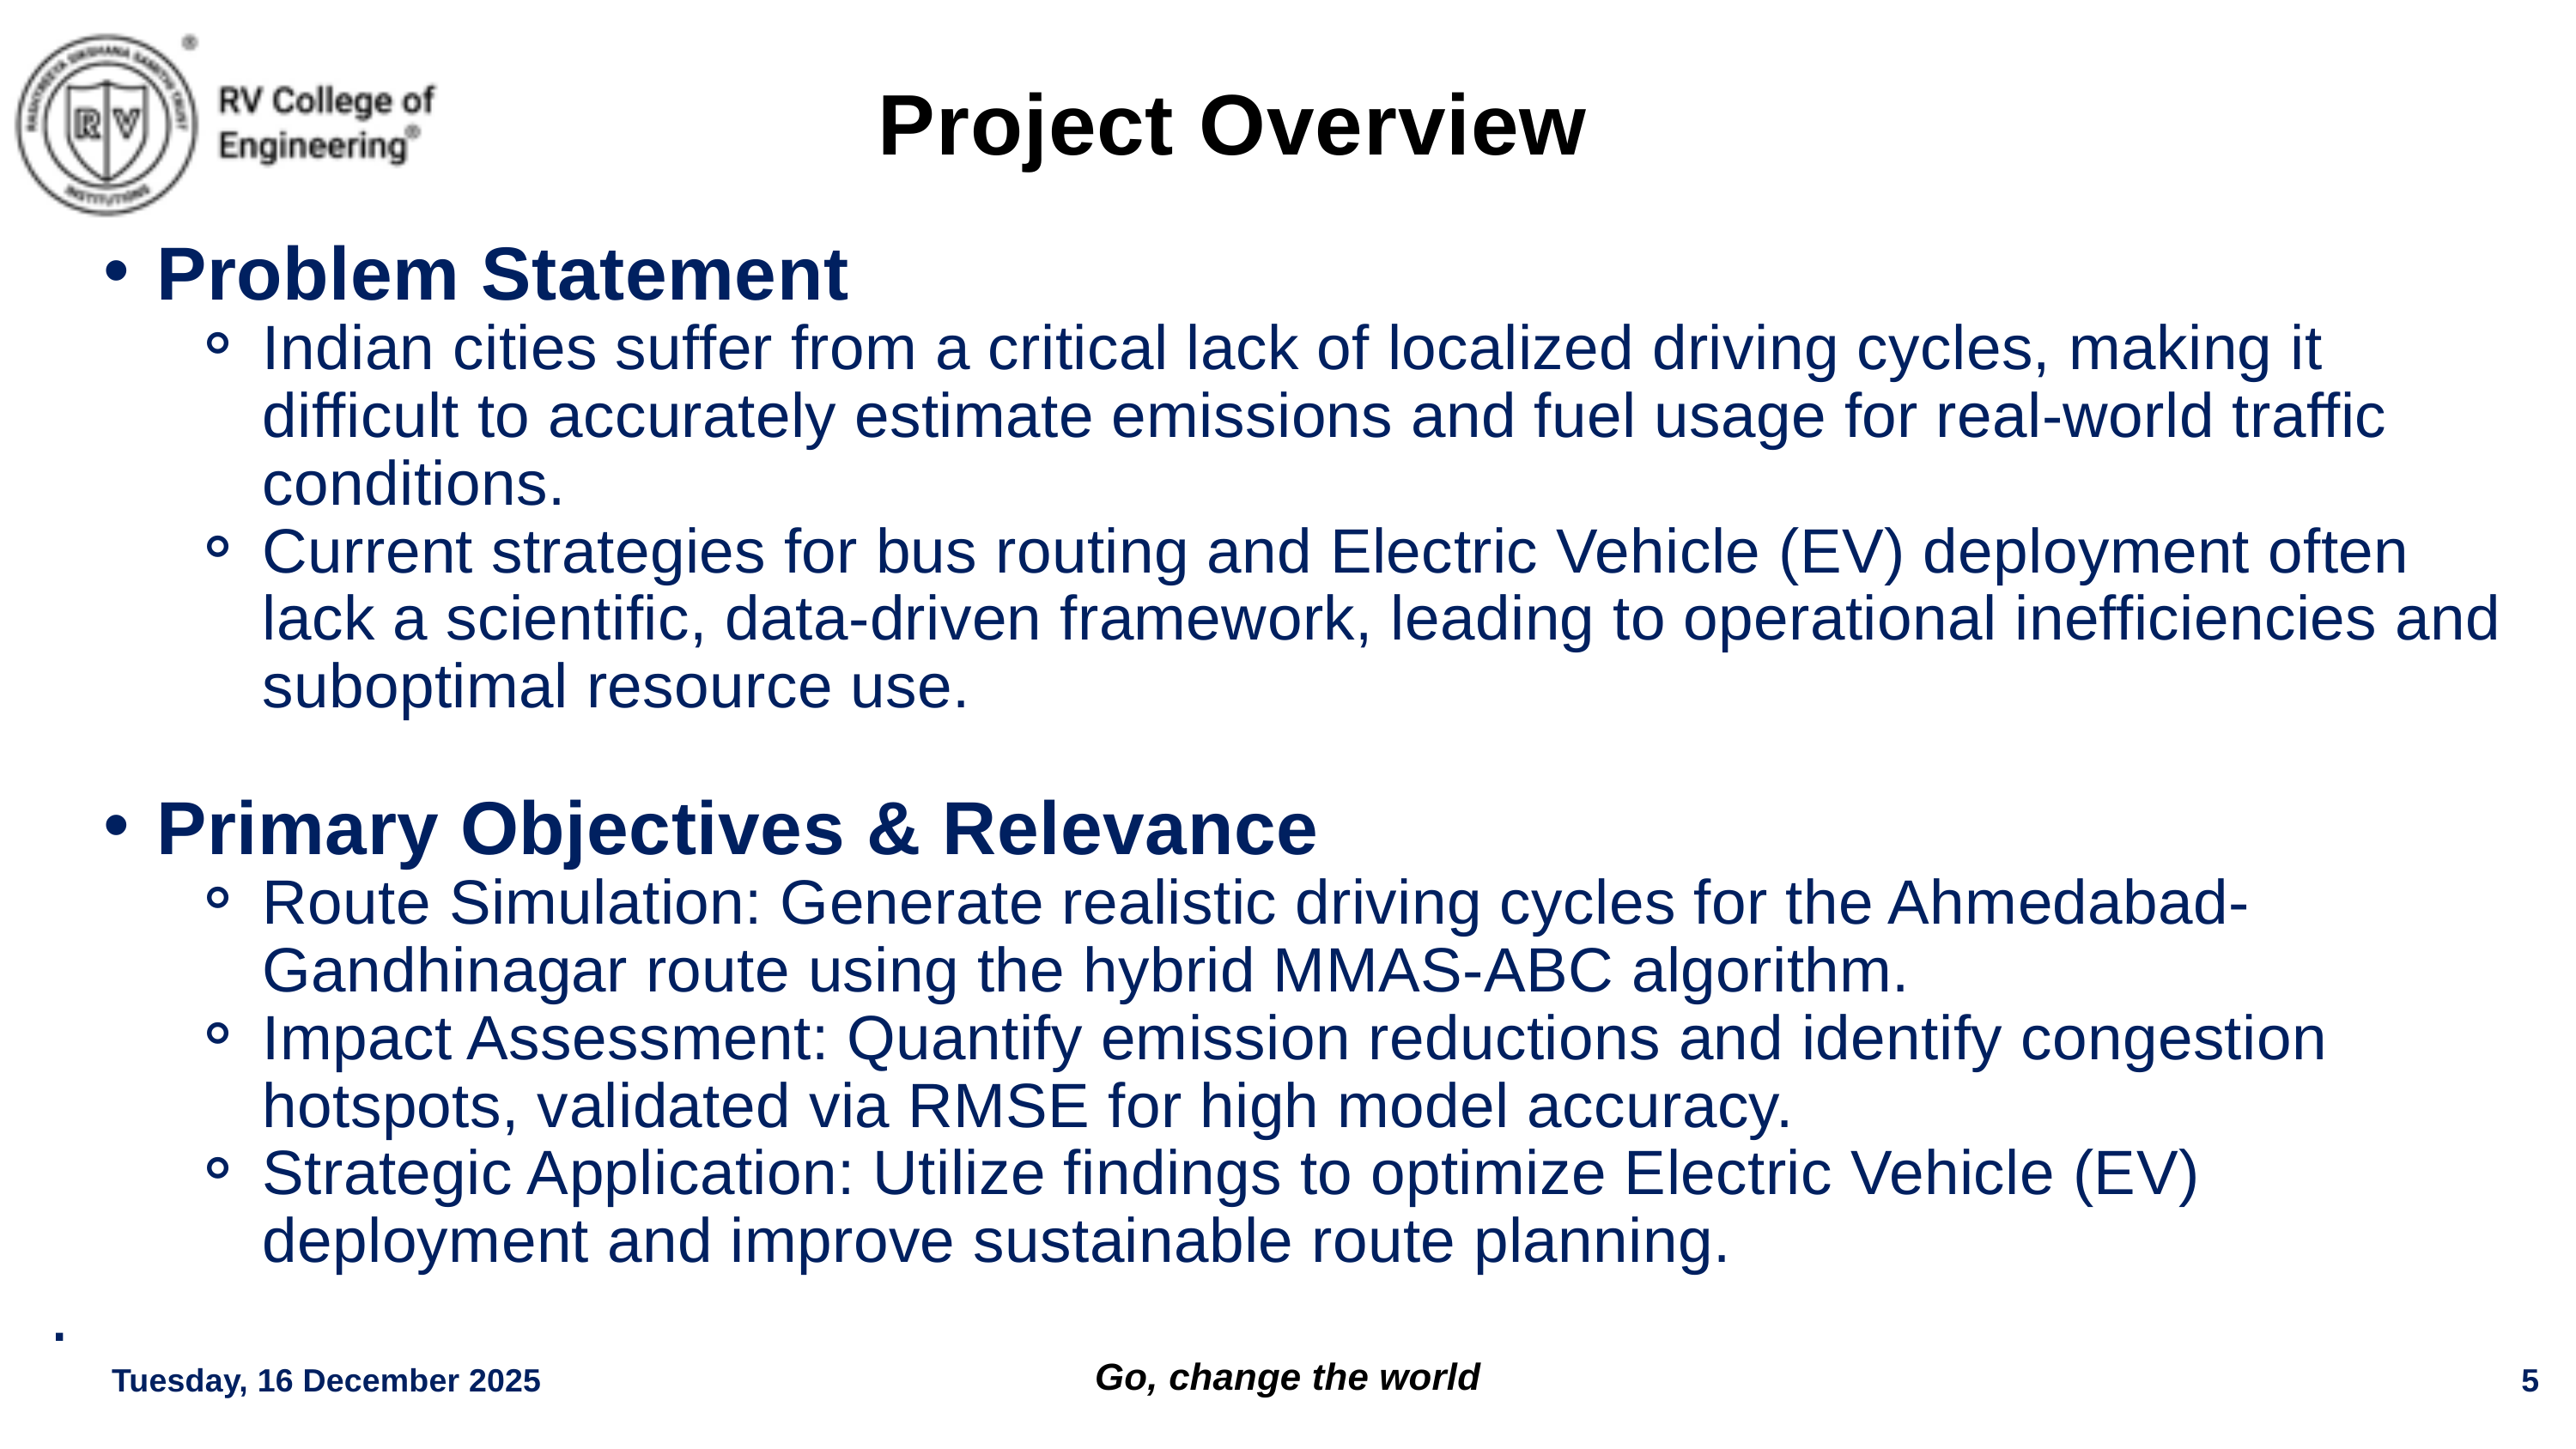

Project Overview

Problem Statement
Indian cities suffer from a critical lack of localized driving cycles, making it difficult to accurately estimate emissions and fuel usage for real-world traffic conditions.
Current strategies for bus routing and Electric Vehicle (EV) deployment often lack a scientific, data-driven framework, leading to operational inefficiencies and suboptimal resource use.

Primary Objectives & Relevance
Route Simulation: Generate realistic driving cycles for the Ahmedabad-Gandhinagar route using the hybrid MMAS-ABC algorithm.
Impact Assessment: Quantify emission reductions and identify congestion hotspots, validated via RMSE for high model accuracy.
Strategic Application: Utilize findings to optimize Electric Vehicle (EV) deployment and improve sustainable route planning.
.

Tuesday, 16 December 2025

 5
Go, change the world